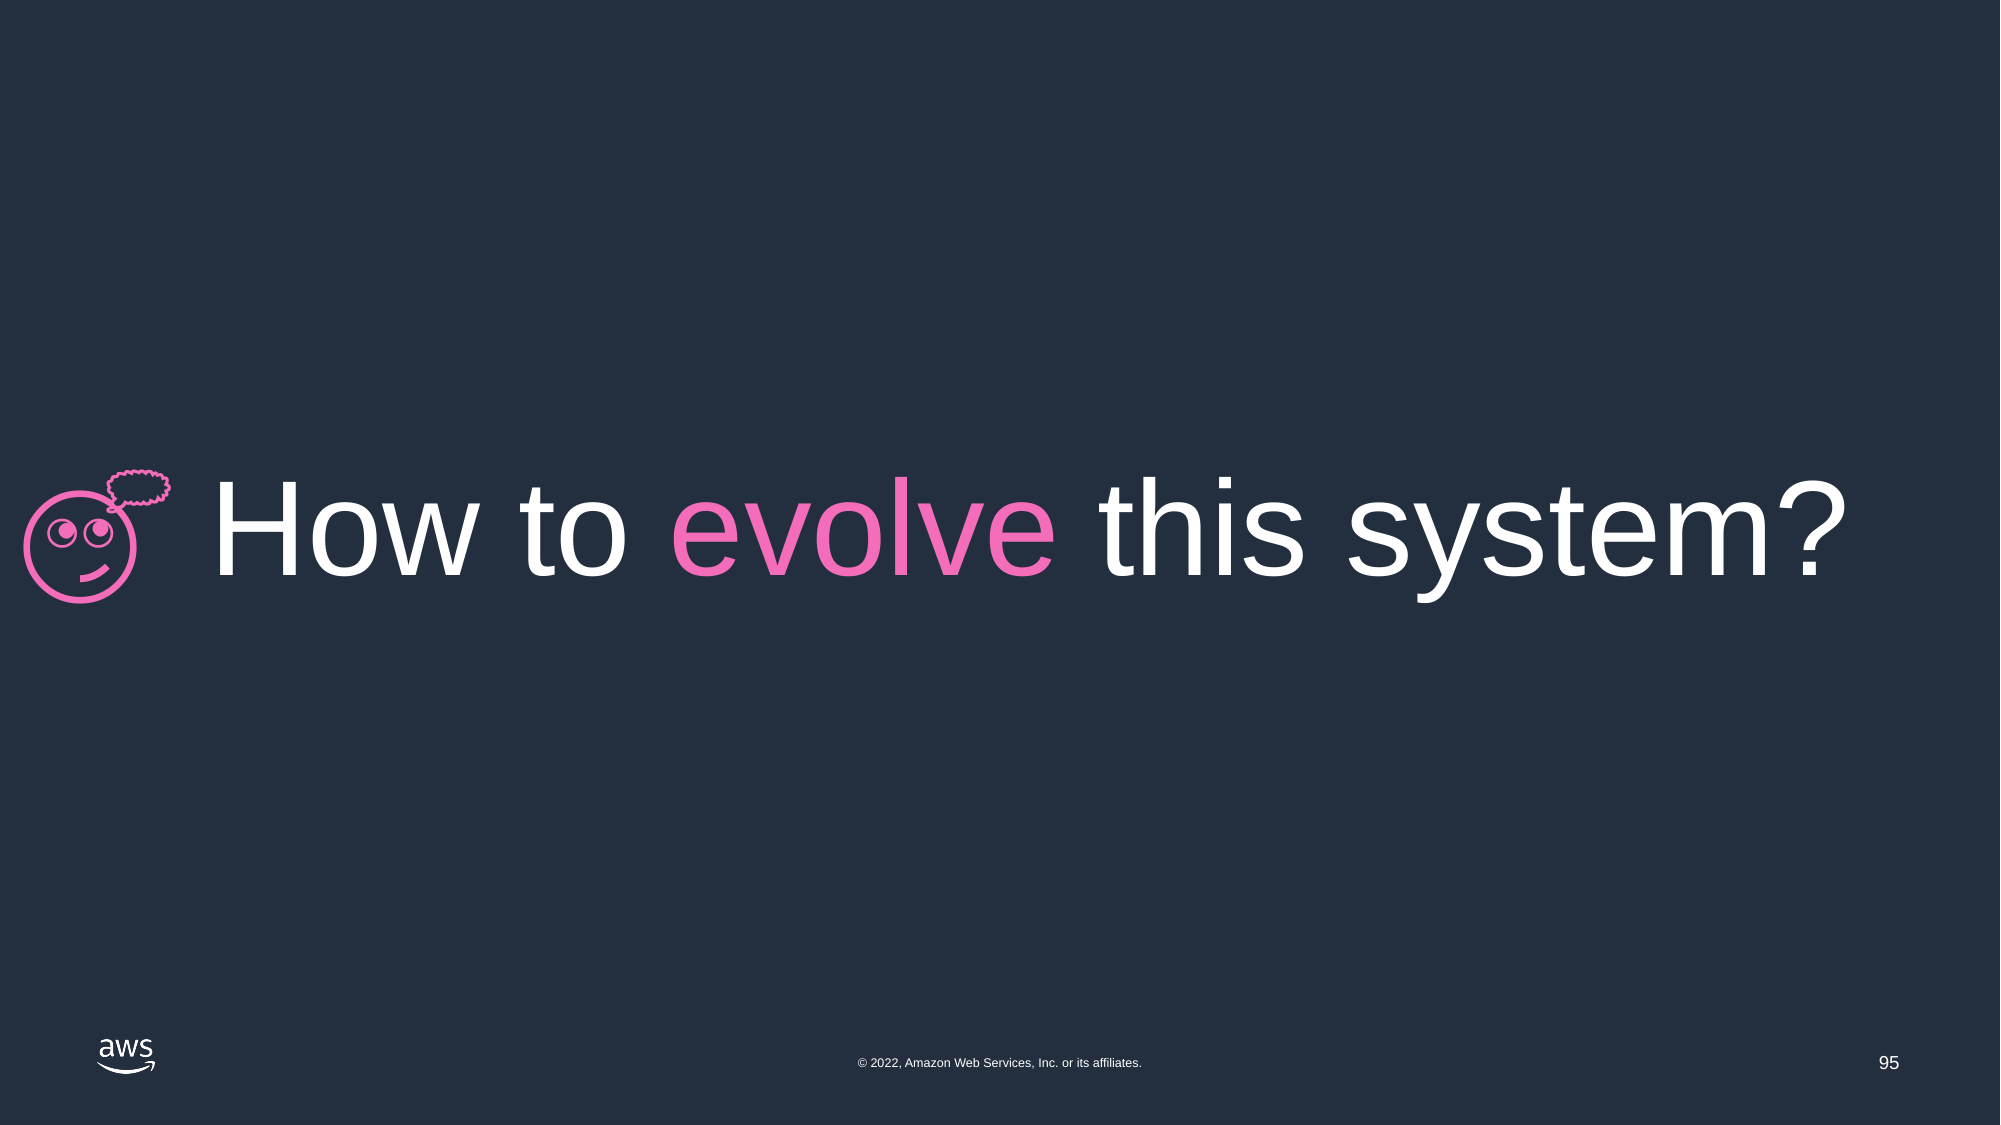

# 🤔 How to evolve this system?
95